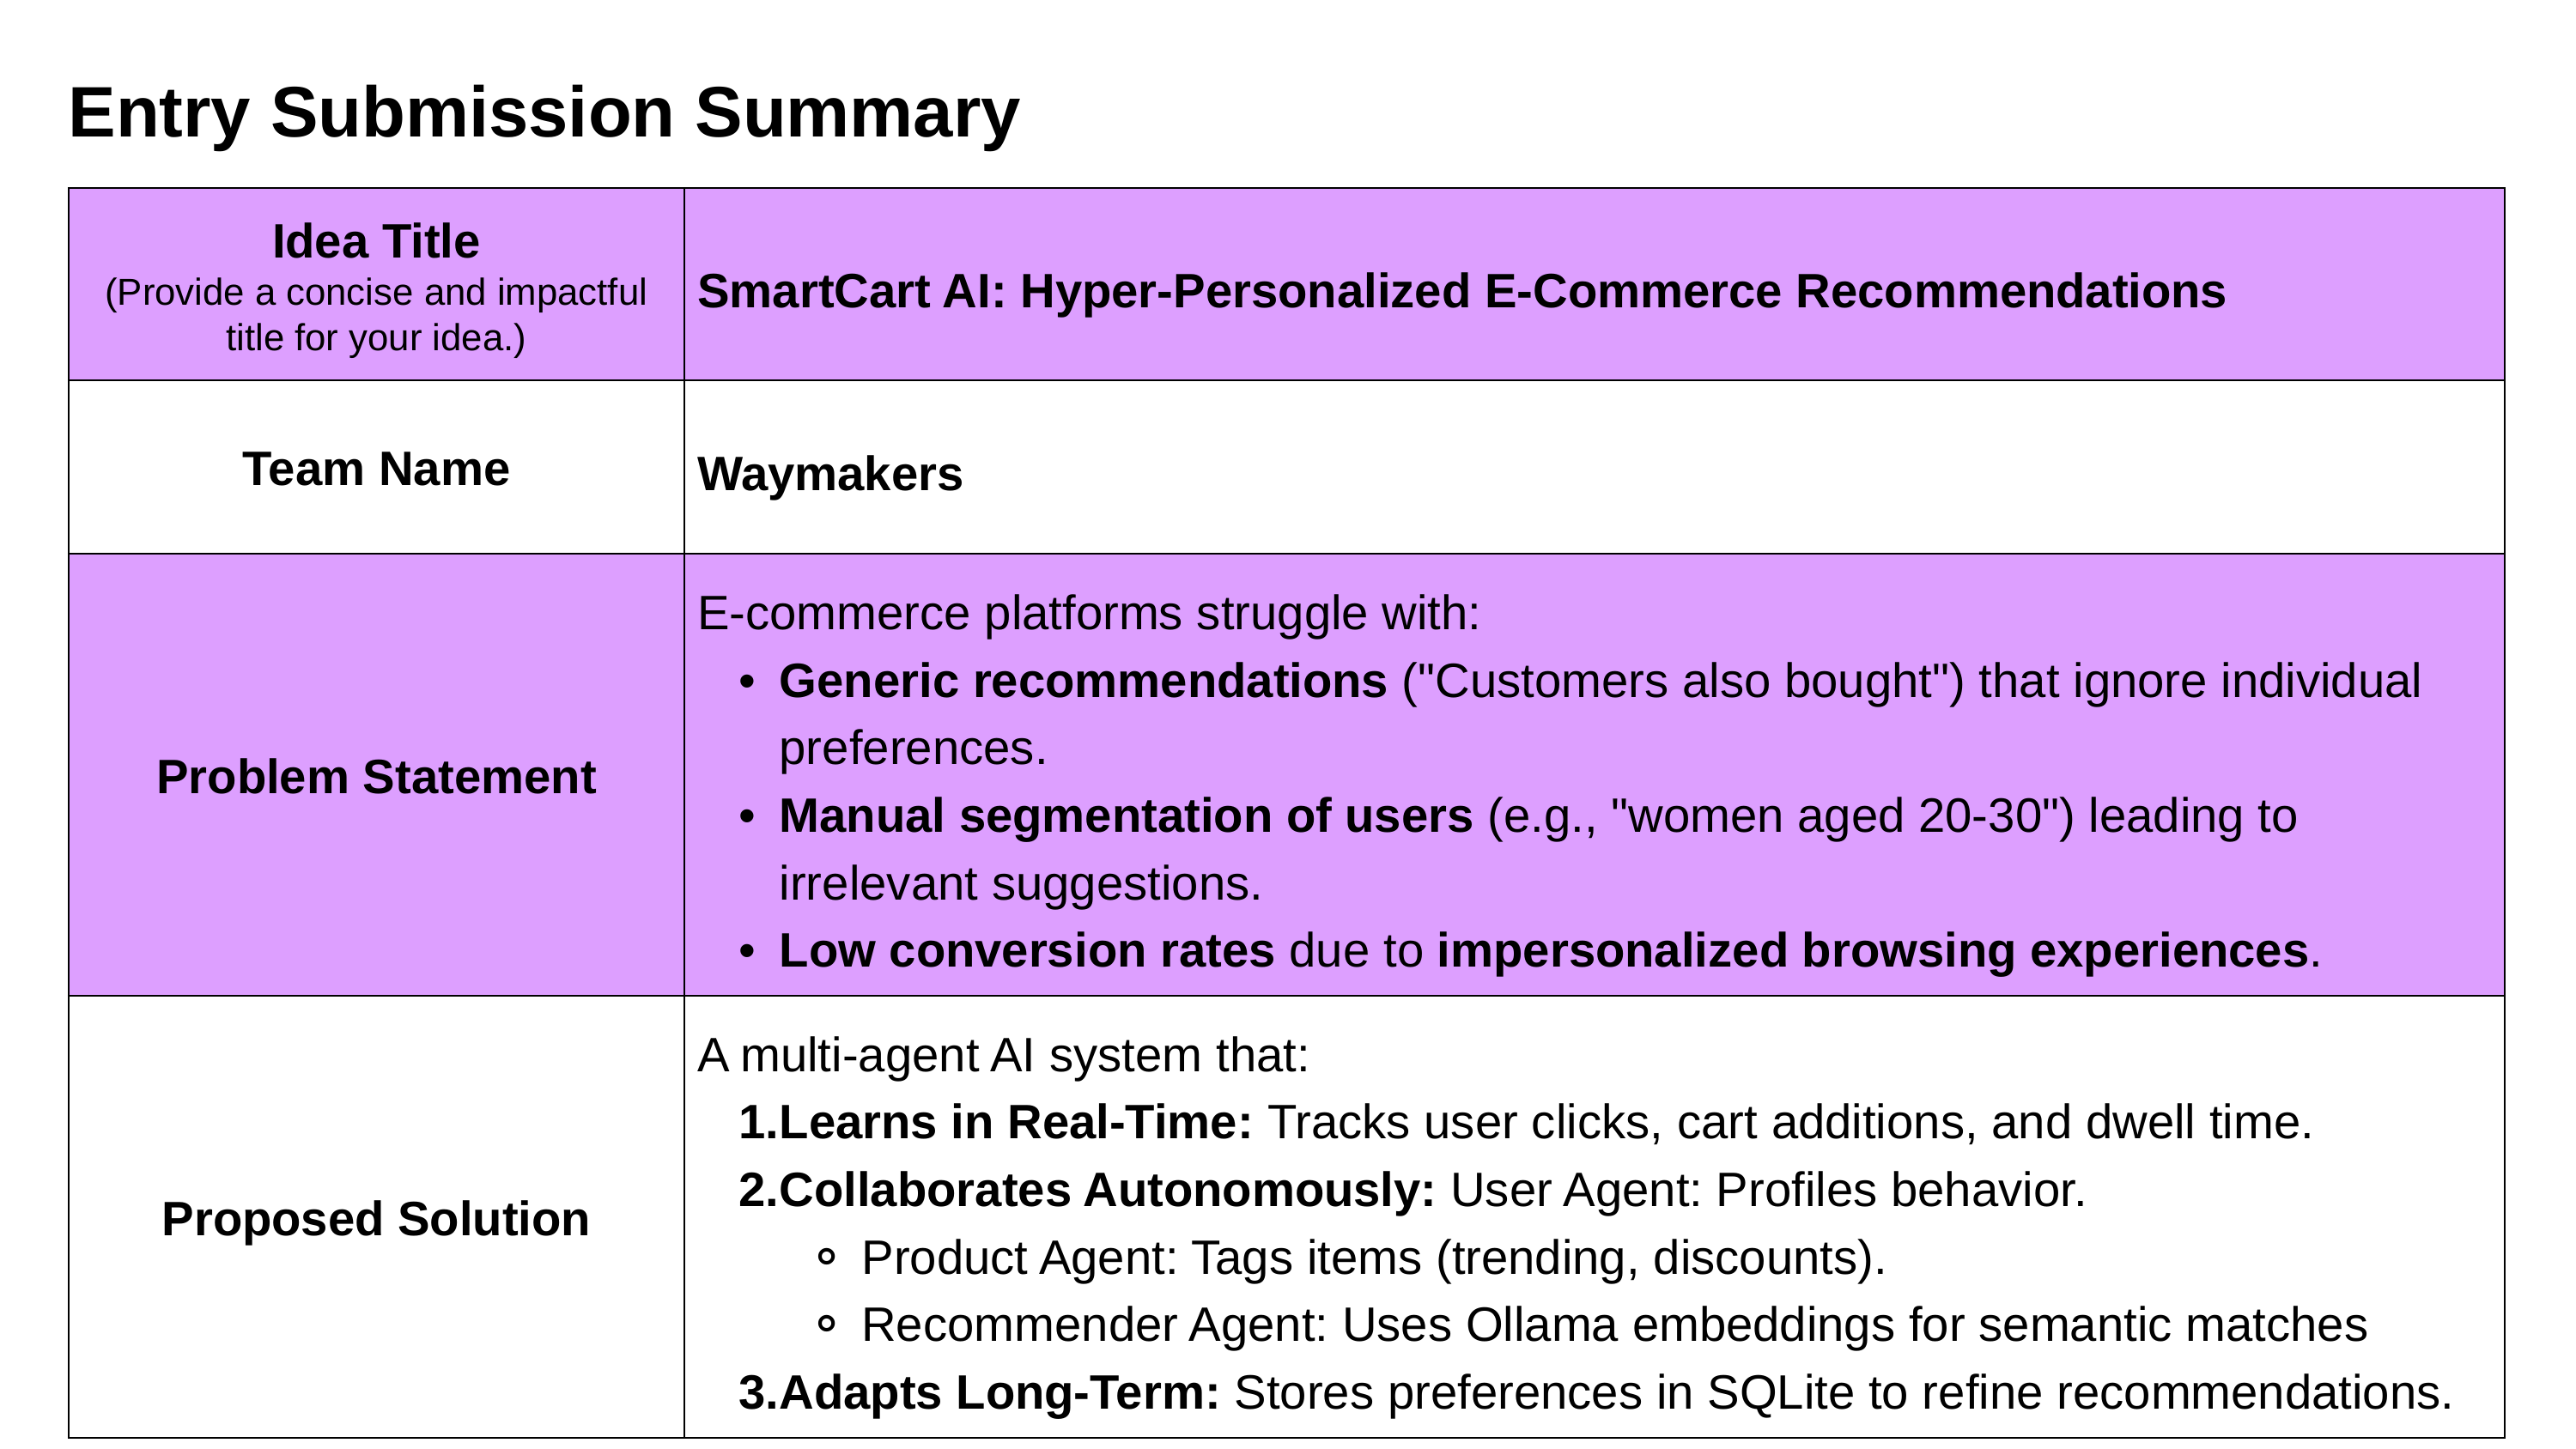

Entry Submission Summary
| Idea Title (Provide a concise and impactful title for your idea.) | SmartCart AI: Hyper-Personalized E-Commerce Recommendations |
| --- | --- |
| Team Name | Waymakers |
| Problem Statement | E-commerce platforms struggle with: Generic recommendations ("Customers also bought") that ignore individual preferences. Manual segmentation of users (e.g., "women aged 20-30") leading to irrelevant suggestions. Low conversion rates due to impersonalized browsing experiences. |
| Proposed Solution | A multi-agent AI system that: Learns in Real-Time: Tracks user clicks, cart additions, and dwell time. Collaborates Autonomously: User Agent: Profiles behavior. Product Agent: Tags items (trending, discounts). Recommender Agent: Uses Ollama embeddings for semantic matches Adapts Long-Term: Stores preferences in SQLite to refine recommendations. |